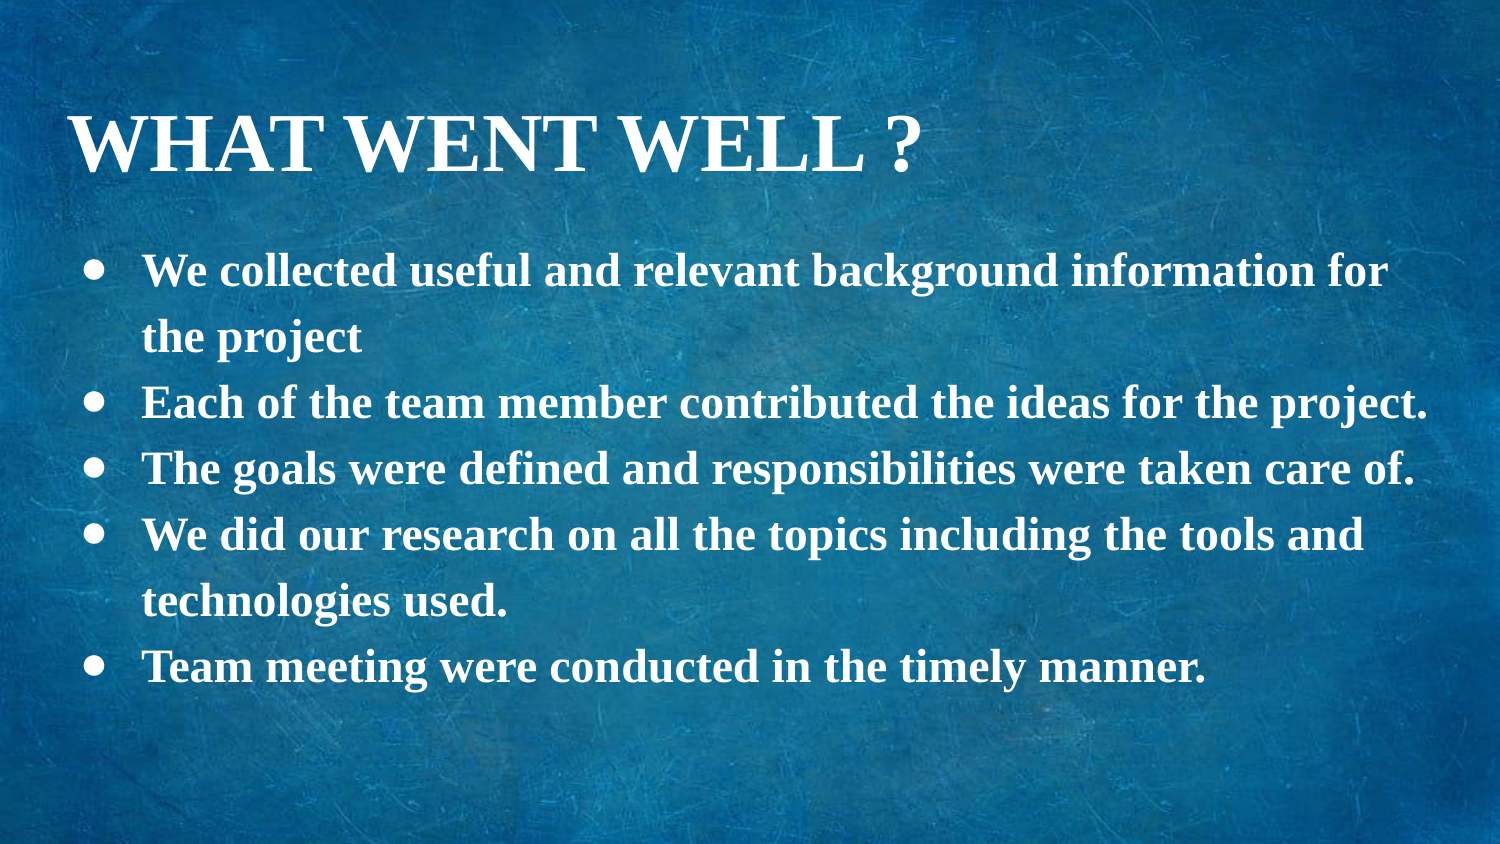

# WHAT WENT WELL ?
We collected useful and relevant background information for the project
Each of the team member contributed the ideas for the project.
The goals were defined and responsibilities were taken care of.
We did our research on all the topics including the tools and technologies used.
Team meeting were conducted in the timely manner.